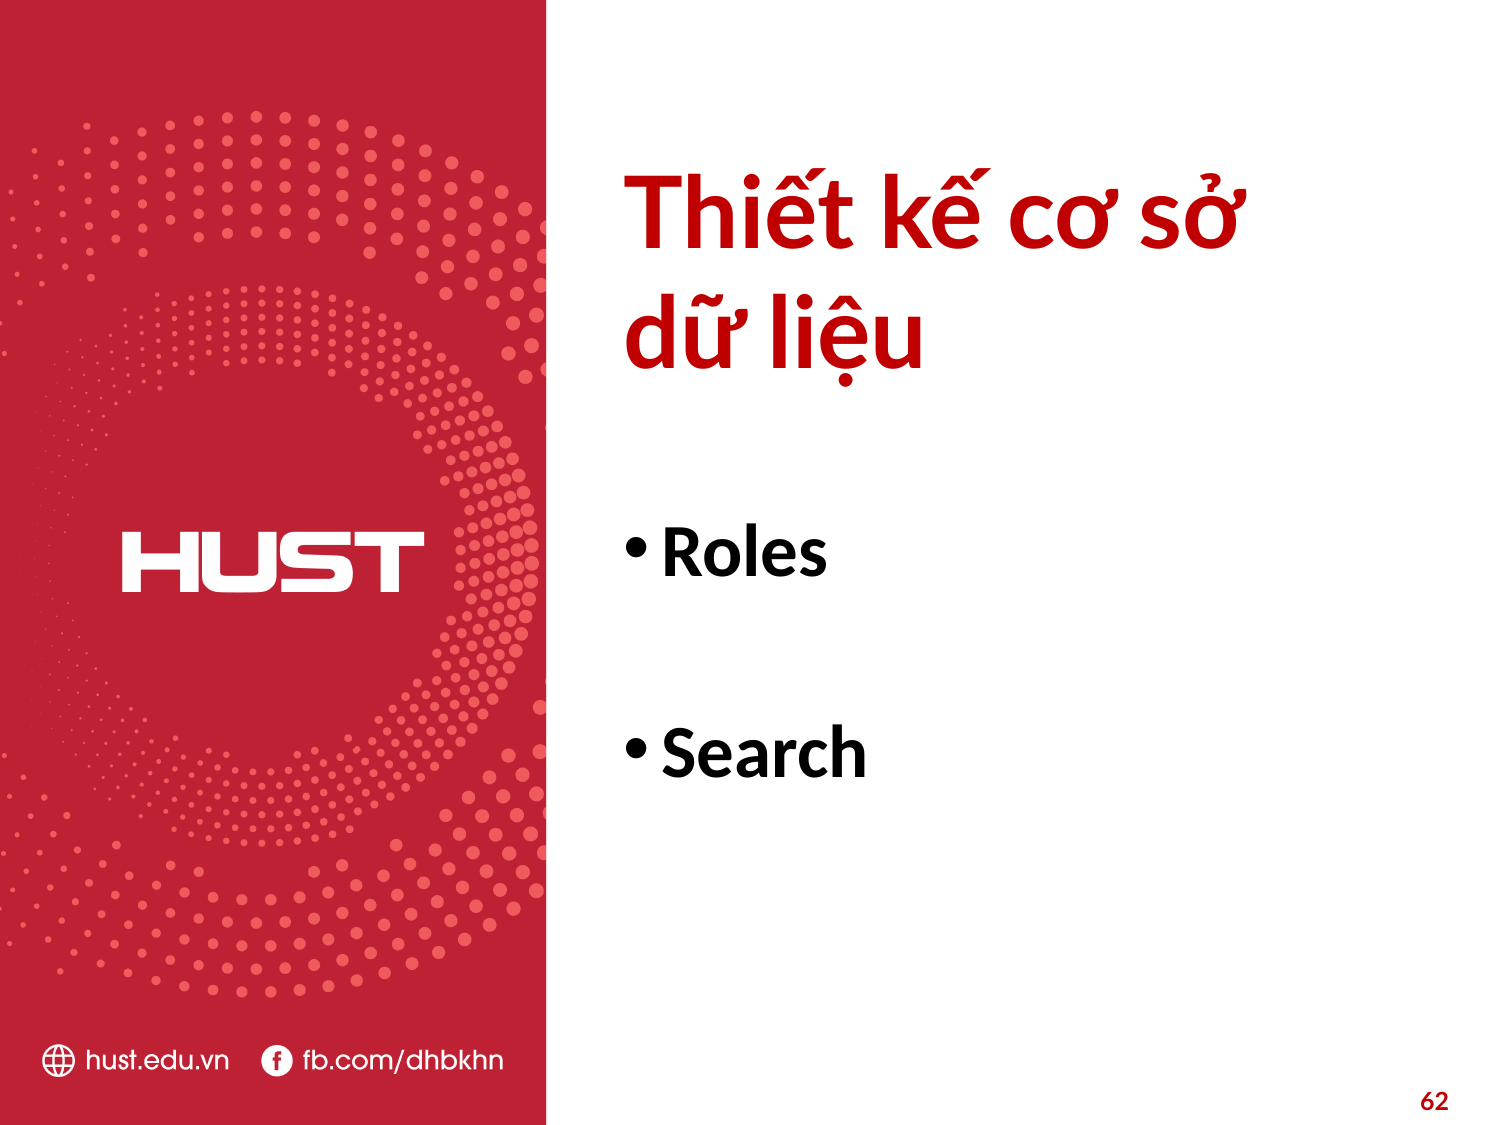

Thiết kế cơ sở dữ liệu
Roles
Search
62